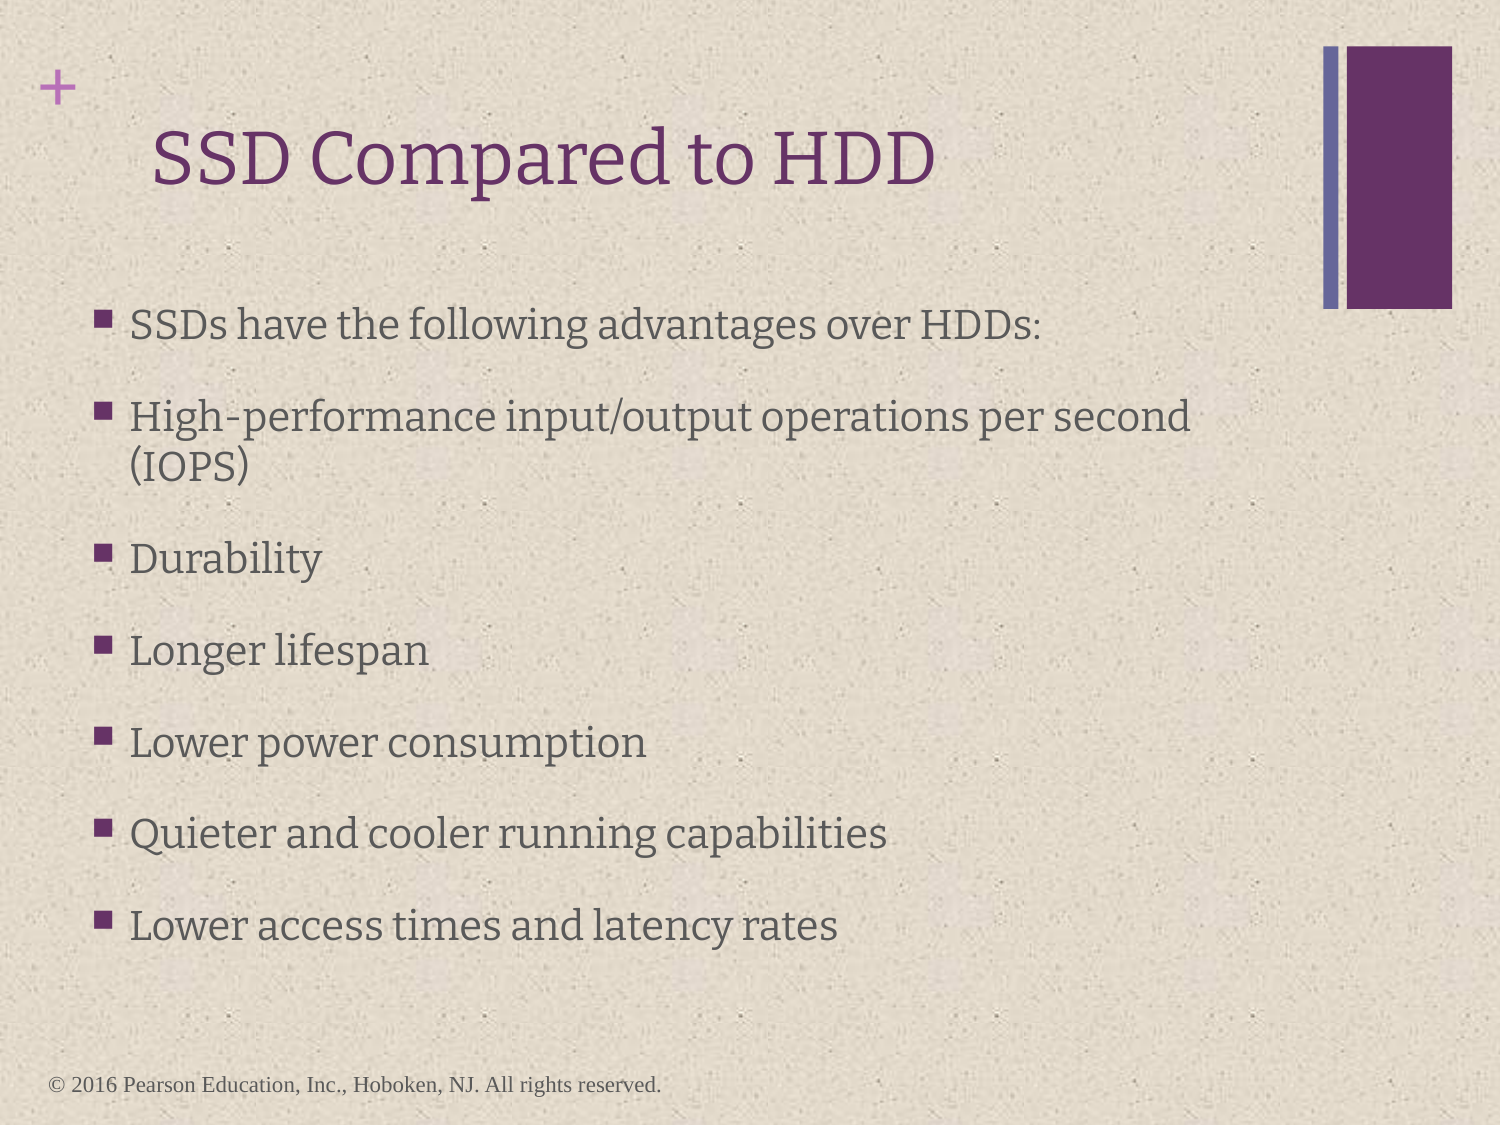

# SSD Compared to HDD
SSDs have the following advantages over HDDs:
High-performance input/output operations per second (IOPS)
Durability
Longer lifespan
Lower power consumption
Quieter and cooler running capabilities
Lower access times and latency rates

© 2016 Pearson Education, Inc., Hoboken, NJ. All rights reserved.